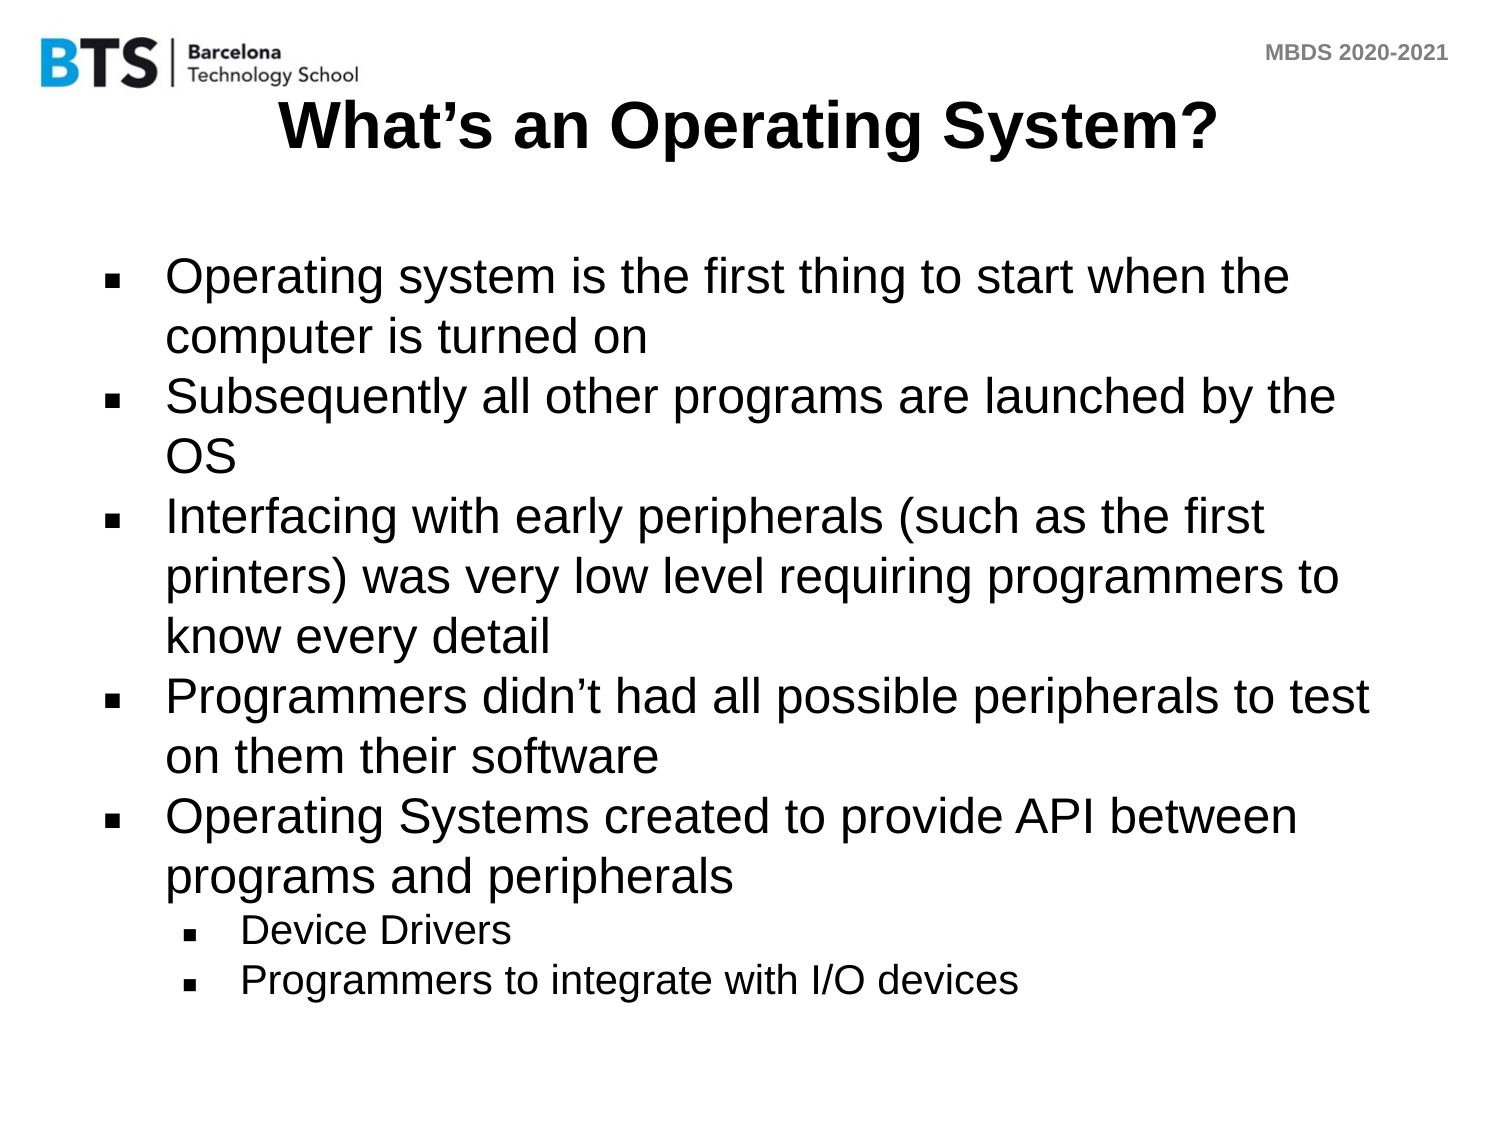

# What’s an Operating System?

Operating system is the first thing to start when the computer is turned on
Subsequently all other programs are launched by the OS
Interfacing with early peripherals (such as the first printers) was very low level requiring programmers to know every detail
Programmers didn’t had all possible peripherals to test on them their software
Operating Systems created to provide API between programs and peripherals
Device Drivers
Programmers to integrate with I/O devices